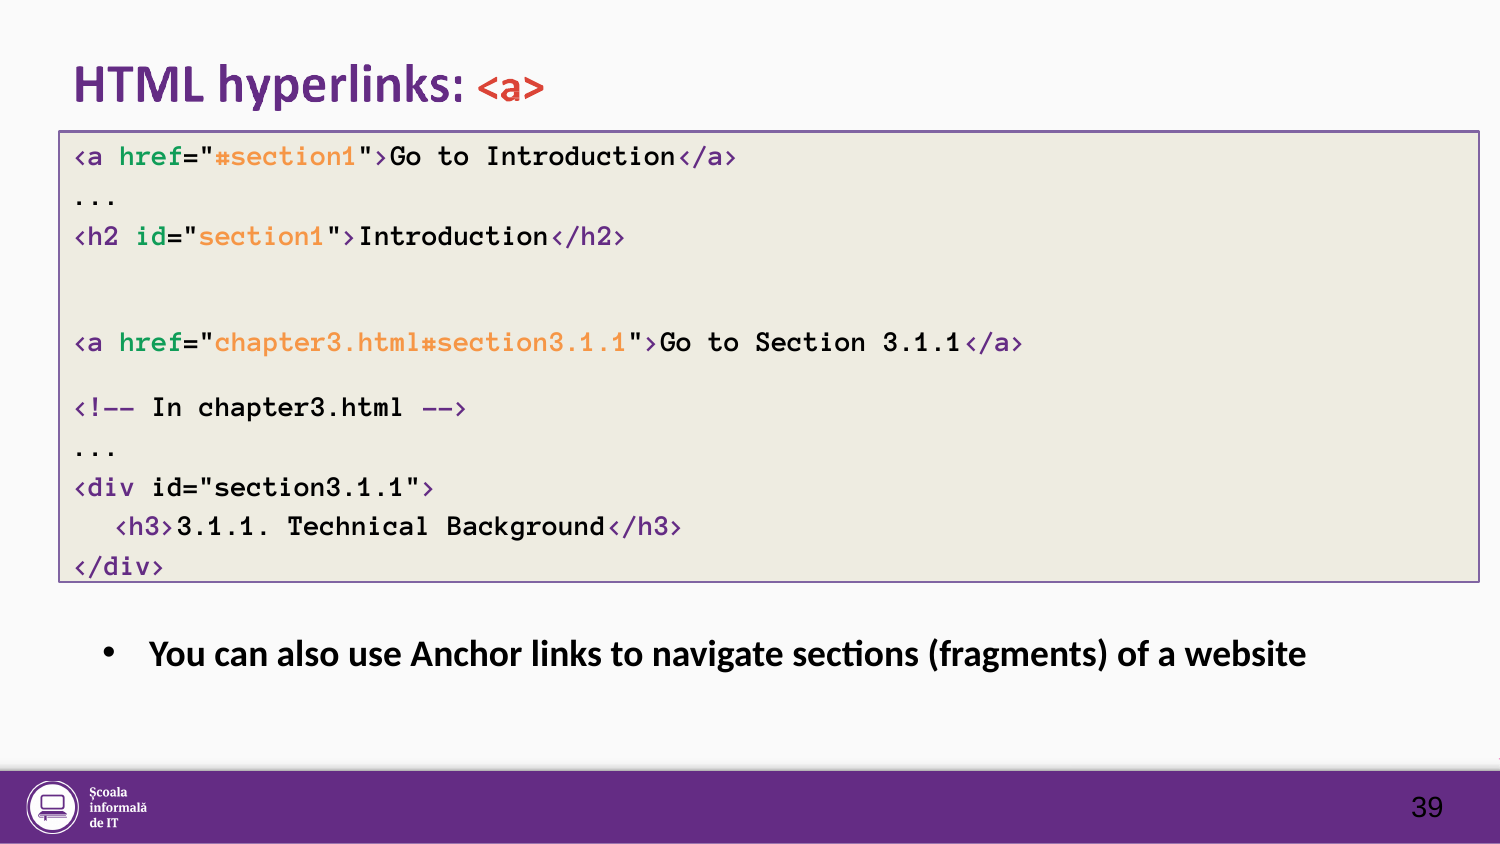

<a href="#section1">Go to Introduction</a>
...
<h2 id="section1">Introduction</h2>

<a href="chapter3.html#section3.1.1">Go to Section 3.1.1</a>
<!-- In chapter3.html -->
...
<div id="section3.1.1">
<h3>3.1.1. Technical Background</h3>
</div>

You can also use Anchor links to navigate sections (fragments) of a website

39